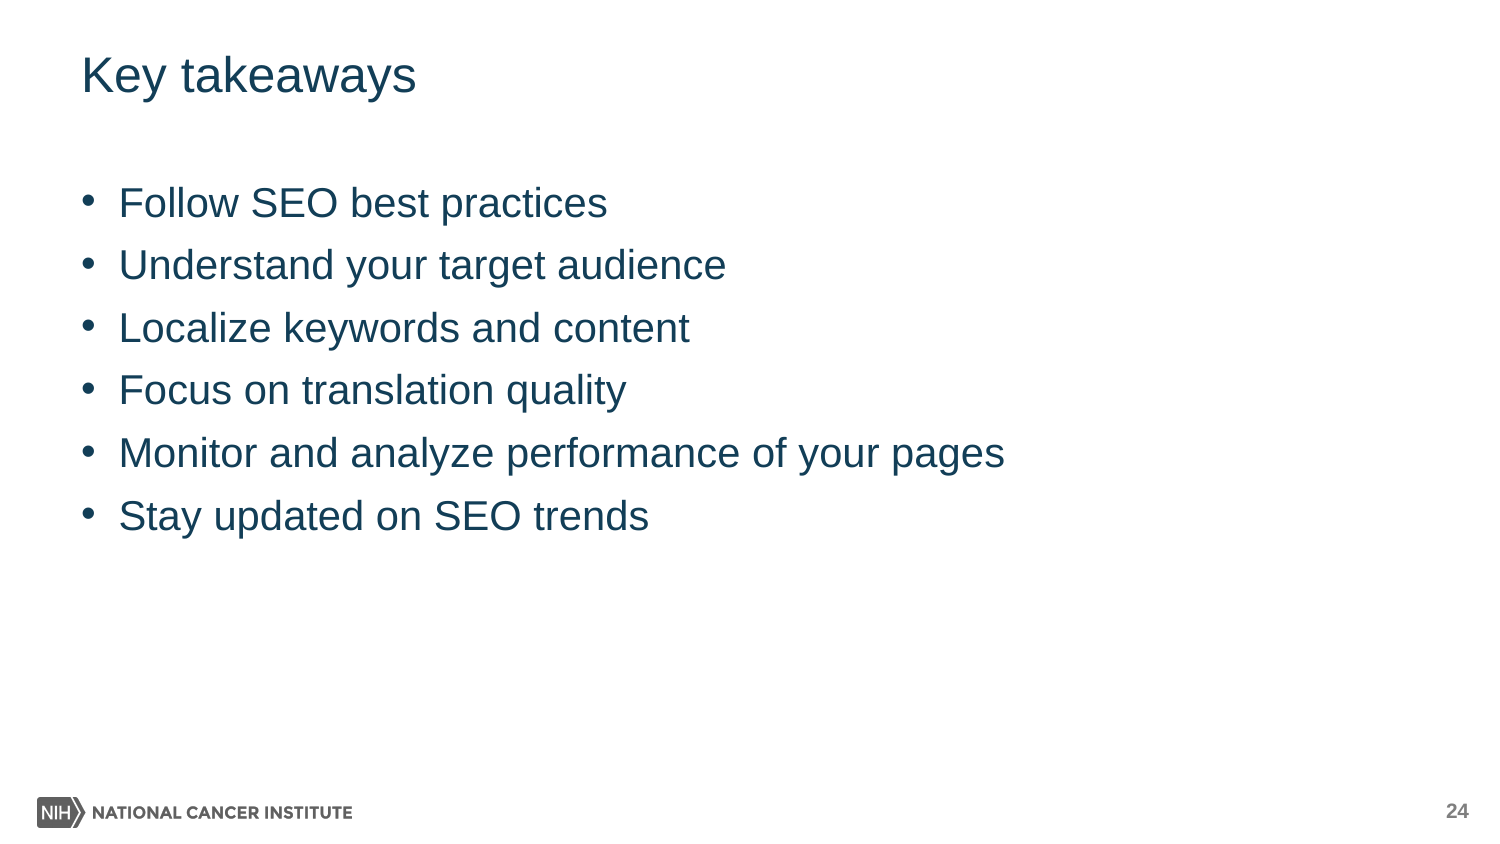

# Key takeaways
Follow SEO best practices
Understand your target audience
Localize keywords and content
Focus on translation quality
Monitor and analyze performance of your pages
Stay updated on SEO trends